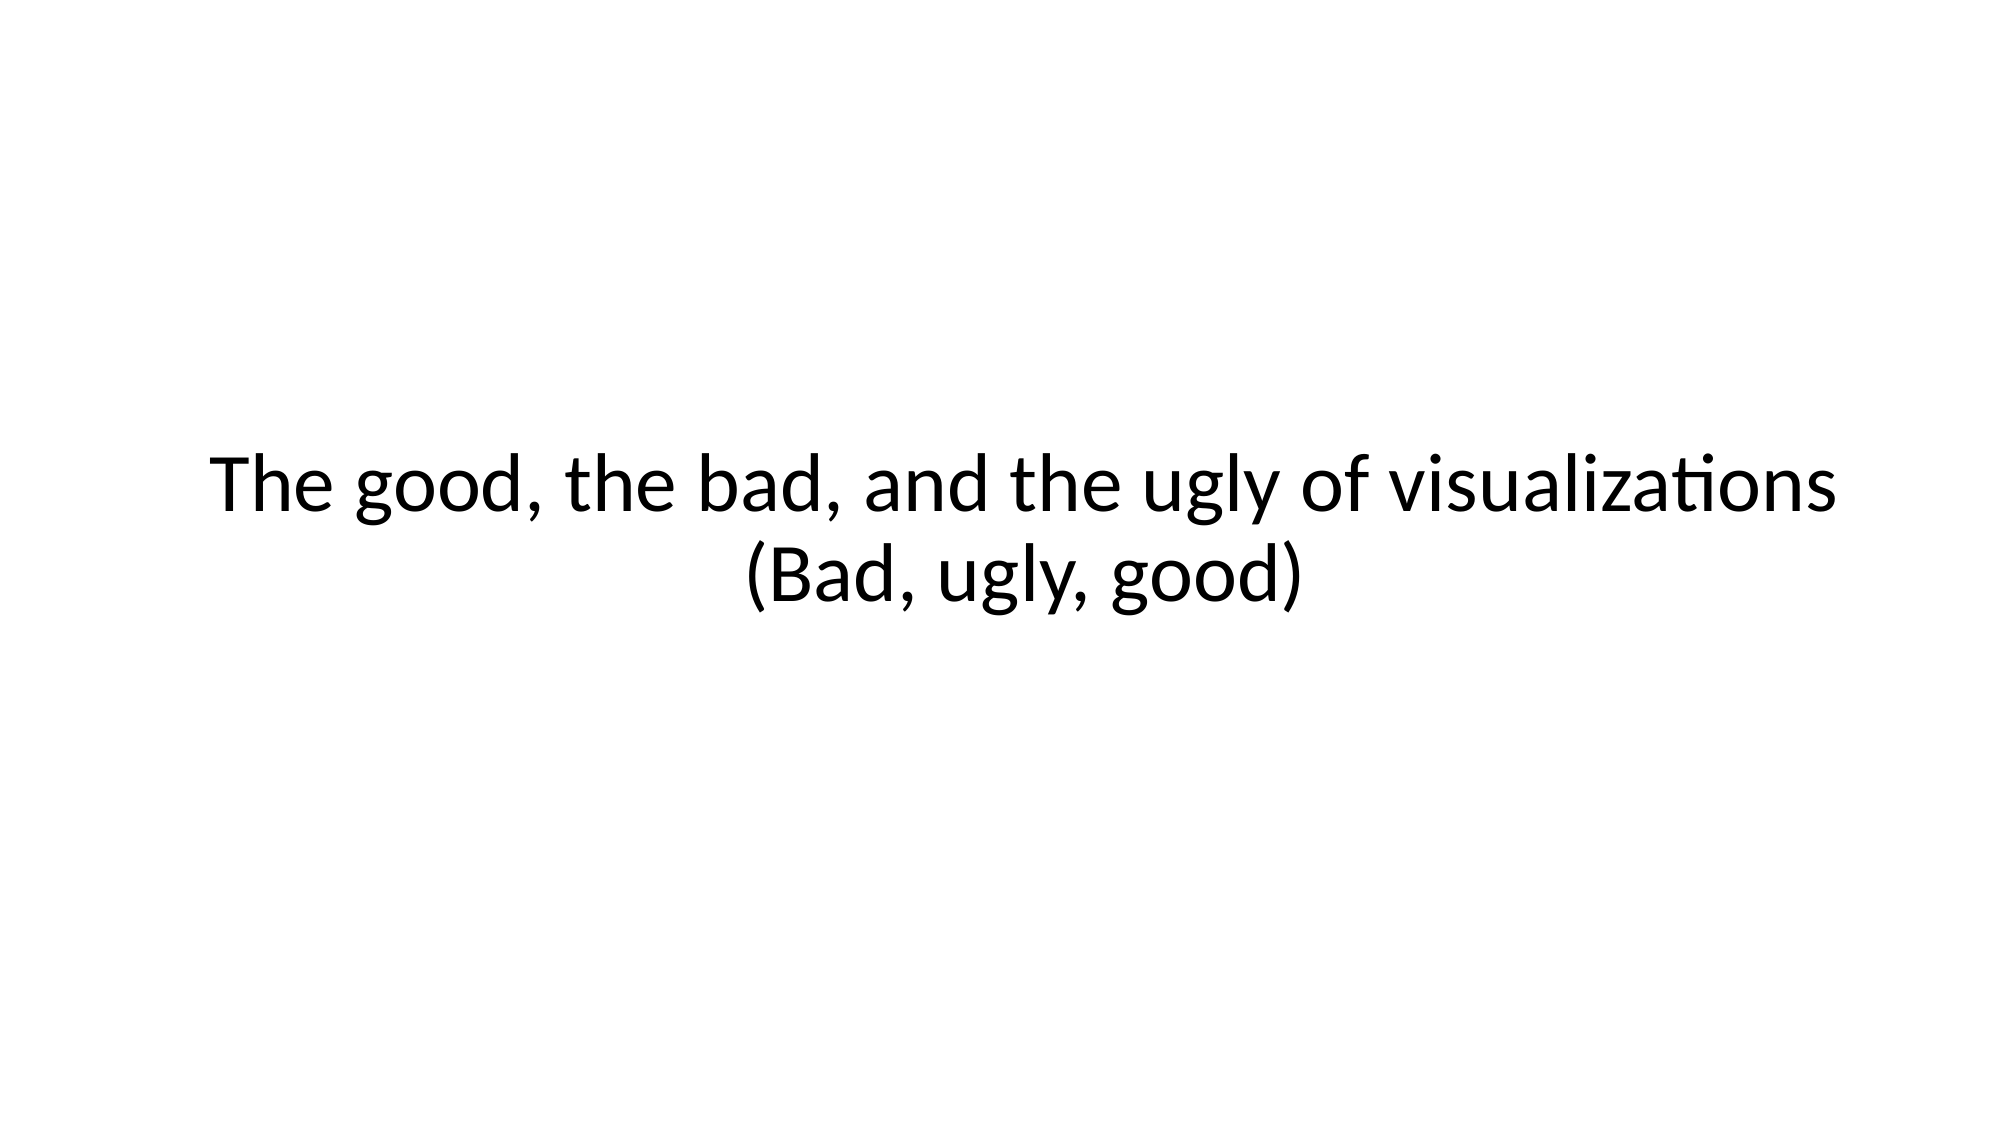

# The good, the bad, and the ugly of visualizations (Bad, ugly, good)